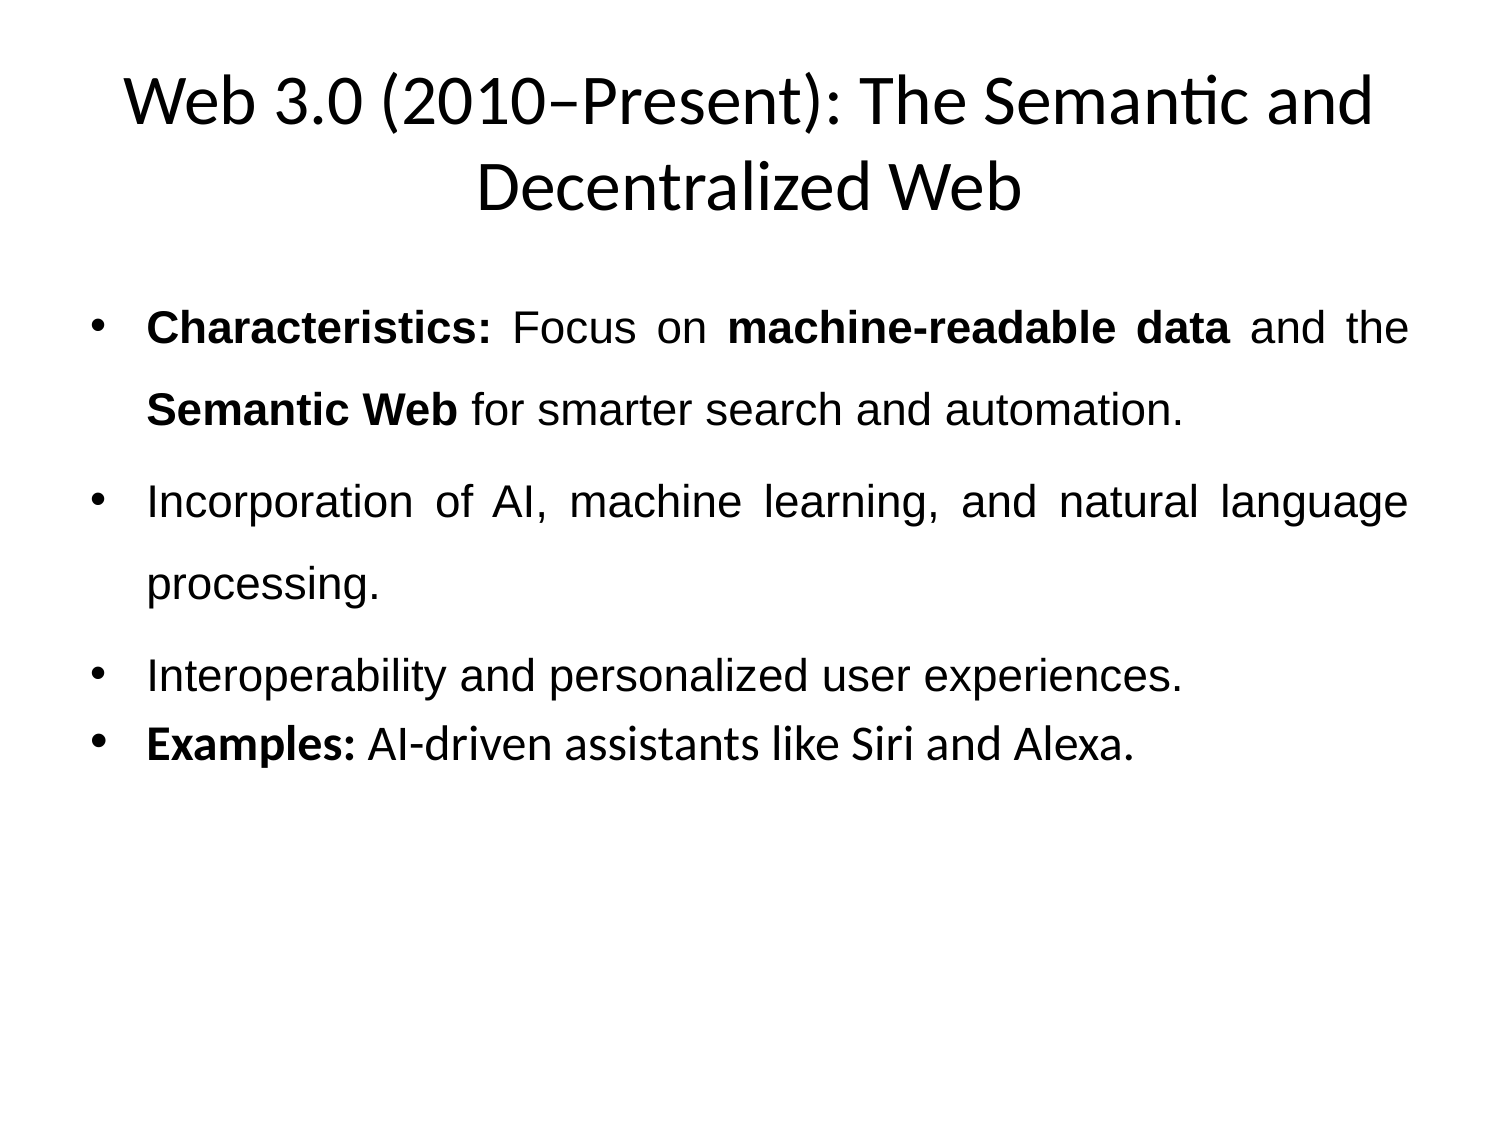

# Web 3.0 (2010–Present): The Semantic and Decentralized Web
Characteristics: Focus on machine-readable data and the Semantic Web for smarter search and automation.
Incorporation of AI, machine learning, and natural language processing.
Interoperability and personalized user experiences.
Examples: AI-driven assistants like Siri and Alexa.